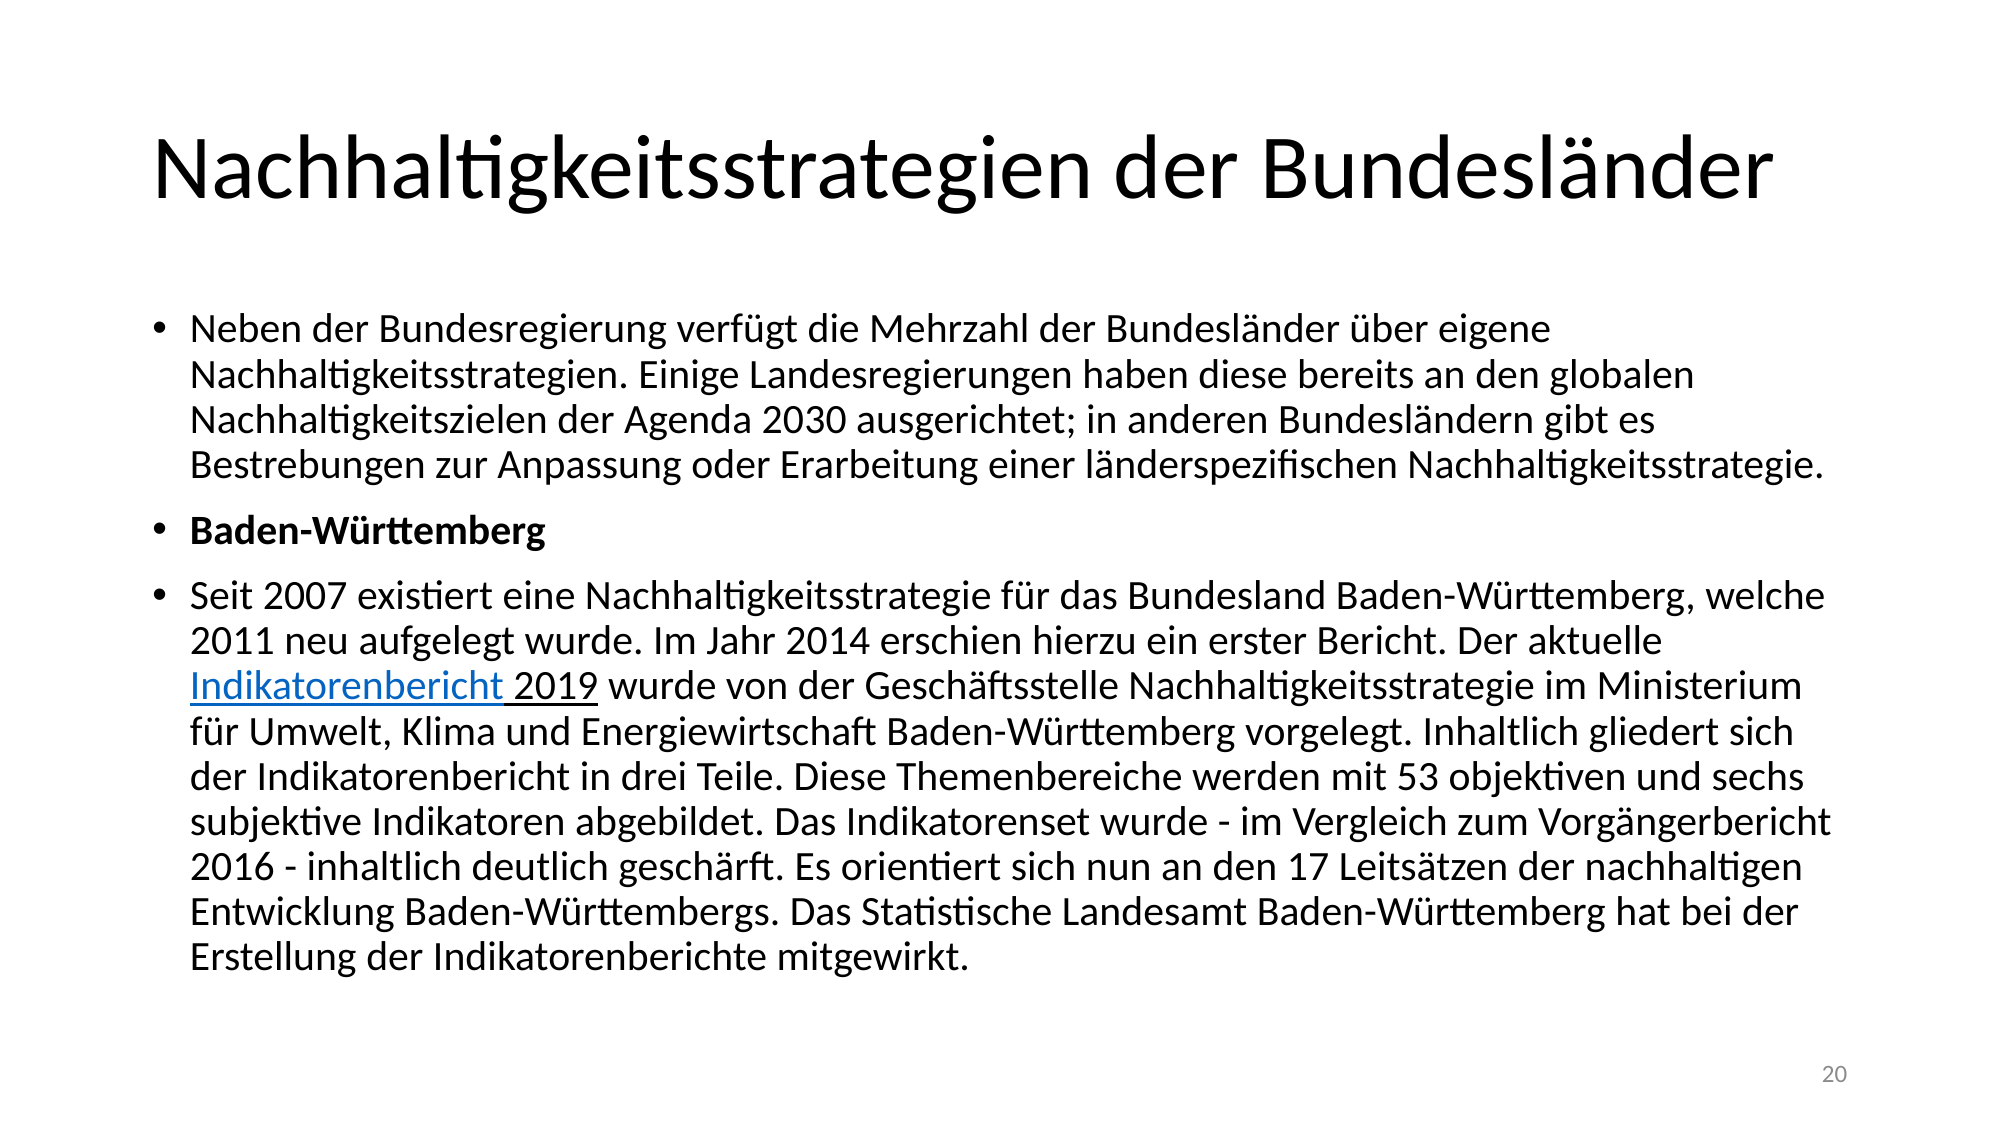

# Nachhaltigkeitsstrategien der Bundesländer
Neben der Bundesregierung verfügt die Mehrzahl der Bundesländer über eigene Nachhaltigkeitsstrategien. Einige Landesregierungen haben diese bereits an den globalen Nachhaltigkeitszielen der Agenda 2030 ausgerichtet; in anderen Bundesländern gibt es Bestrebungen zur Anpassung oder Erarbeitung einer länderspezifischen Nachhaltigkeitsstrategie.
Baden-Württemberg
Seit 2007 existiert eine Nachhaltigkeitsstrategie für das Bundesland Baden-Württemberg, welche 2011 neu aufgelegt wurde. Im Jahr 2014 erschien hierzu ein erster Bericht. Der aktuelle Indikatorenbericht 2019 wurde von der Geschäftsstelle Nachhaltigkeitsstrategie im Ministerium für Umwelt, Klima und Energiewirtschaft Baden-Württemberg vorgelegt. Inhaltlich gliedert sich der Indikatorenbericht in drei Teile. Diese Themenbereiche werden mit 53 objektiven und sechs subjektive Indikatoren abgebildet. Das Indikatorenset wurde - im Vergleich zum Vorgängerbericht 2016 - inhaltlich deutlich geschärft. Es orientiert sich nun an den 17 Leitsätzen der nachhaltigen Entwicklung Baden-Württembergs. Das Statistische Landesamt Baden-Württemberg hat bei der Erstellung der Indikatorenberichte mitgewirkt.

20